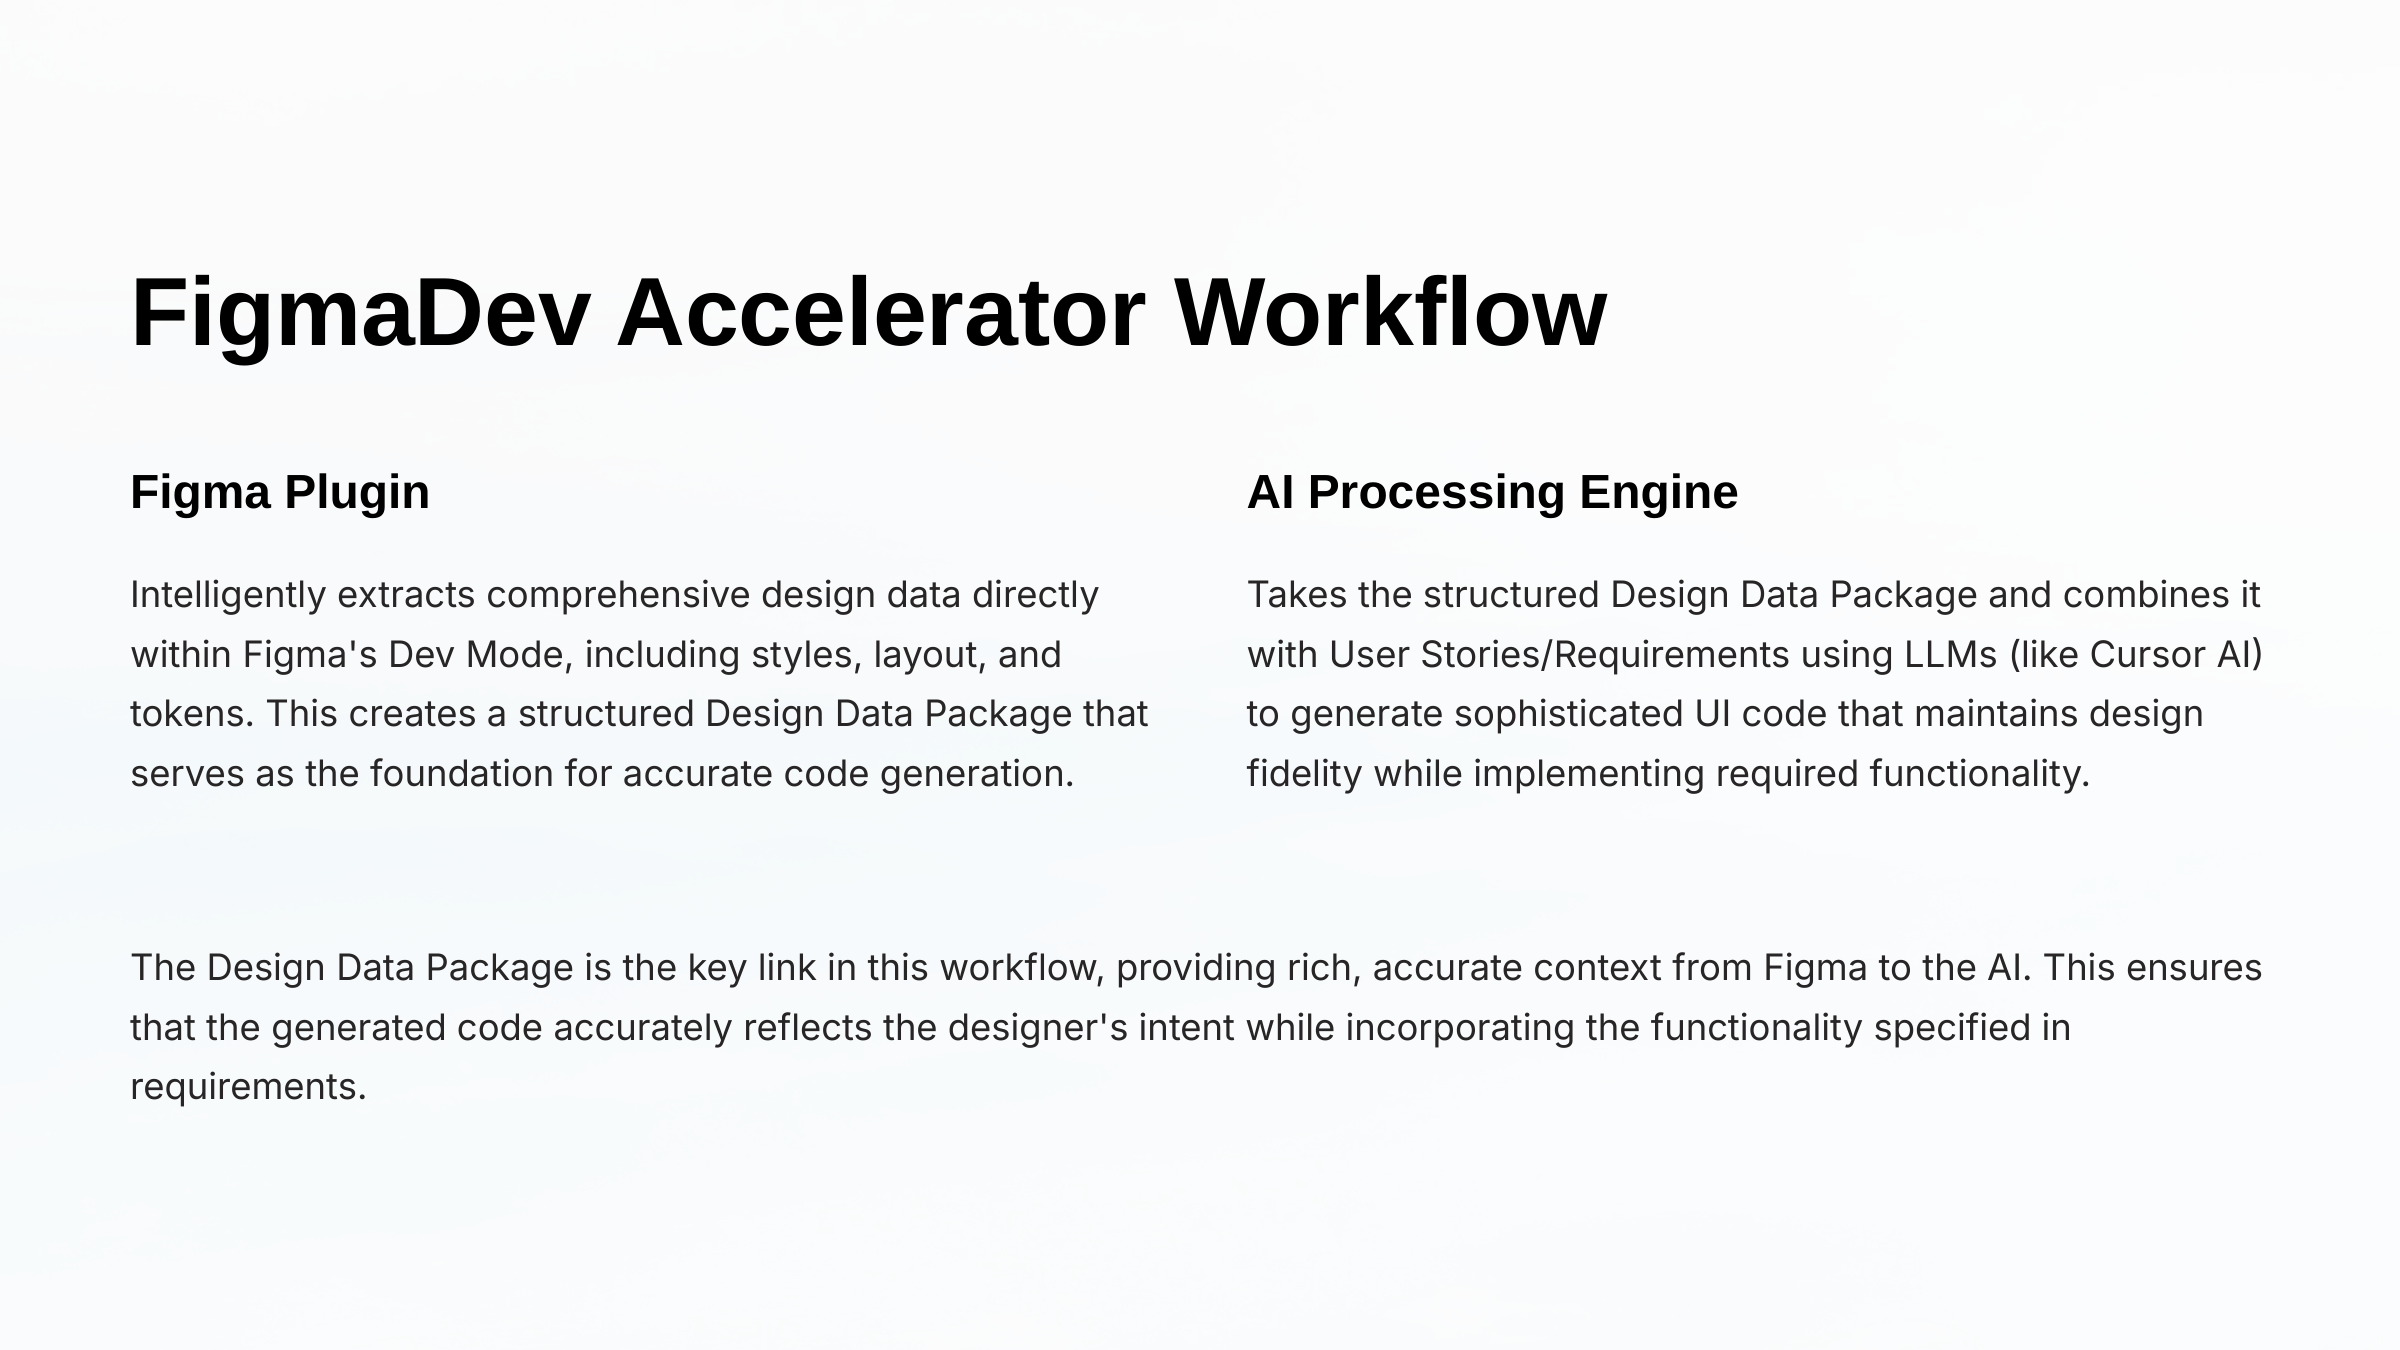

FigmaDev Accelerator Workflow
Figma Plugin
AI Processing Engine
Intelligently extracts comprehensive design data directly within Figma's Dev Mode, including styles, layout, and tokens. This creates a structured Design Data Package that serves as the foundation for accurate code generation.
Takes the structured Design Data Package and combines it with User Stories/Requirements using LLMs (like Cursor AI) to generate sophisticated UI code that maintains design fidelity while implementing required functionality.
The Design Data Package is the key link in this workflow, providing rich, accurate context from Figma to the AI. This ensures that the generated code accurately reflects the designer's intent while incorporating the functionality specified in requirements.